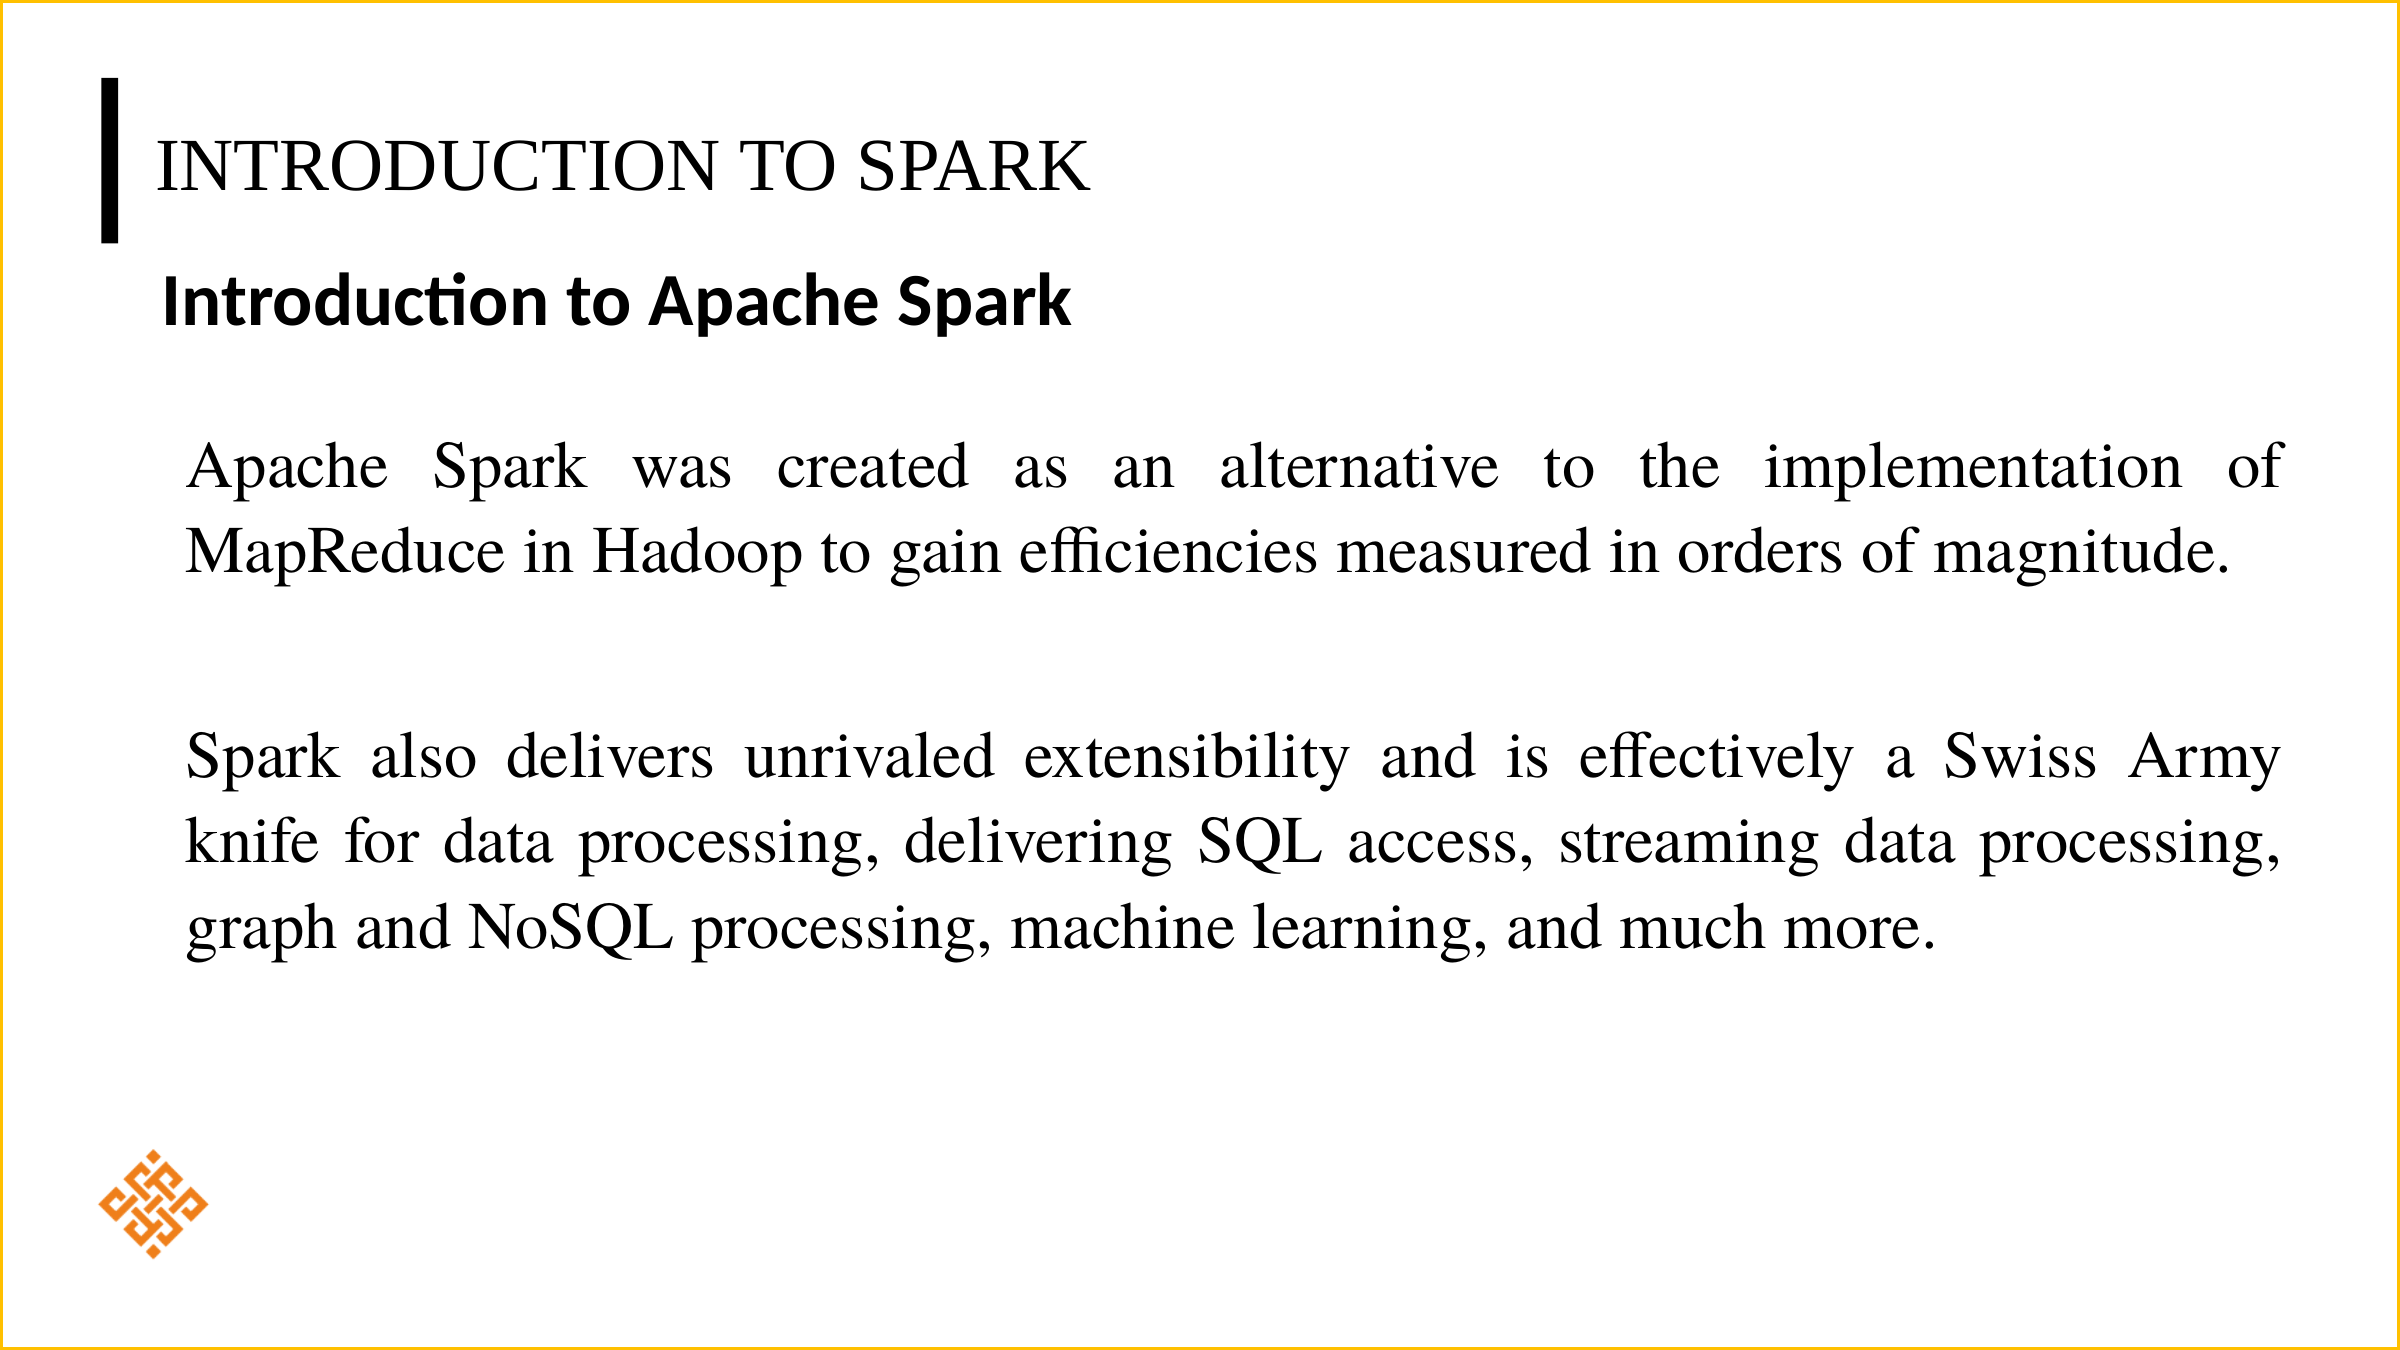

# Introduction to Spark
Introduction to Apache Spark
Apache Spark was created as an alternative to the implementation of MapReduce in Hadoop to gain efficiencies measured in orders of magnitude.

Spark also delivers unrivaled extensibility and is effectively a Swiss Army knife for data processing, delivering SQL access, streaming data processing, graph and NoSQL processing, machine learning, and much more.